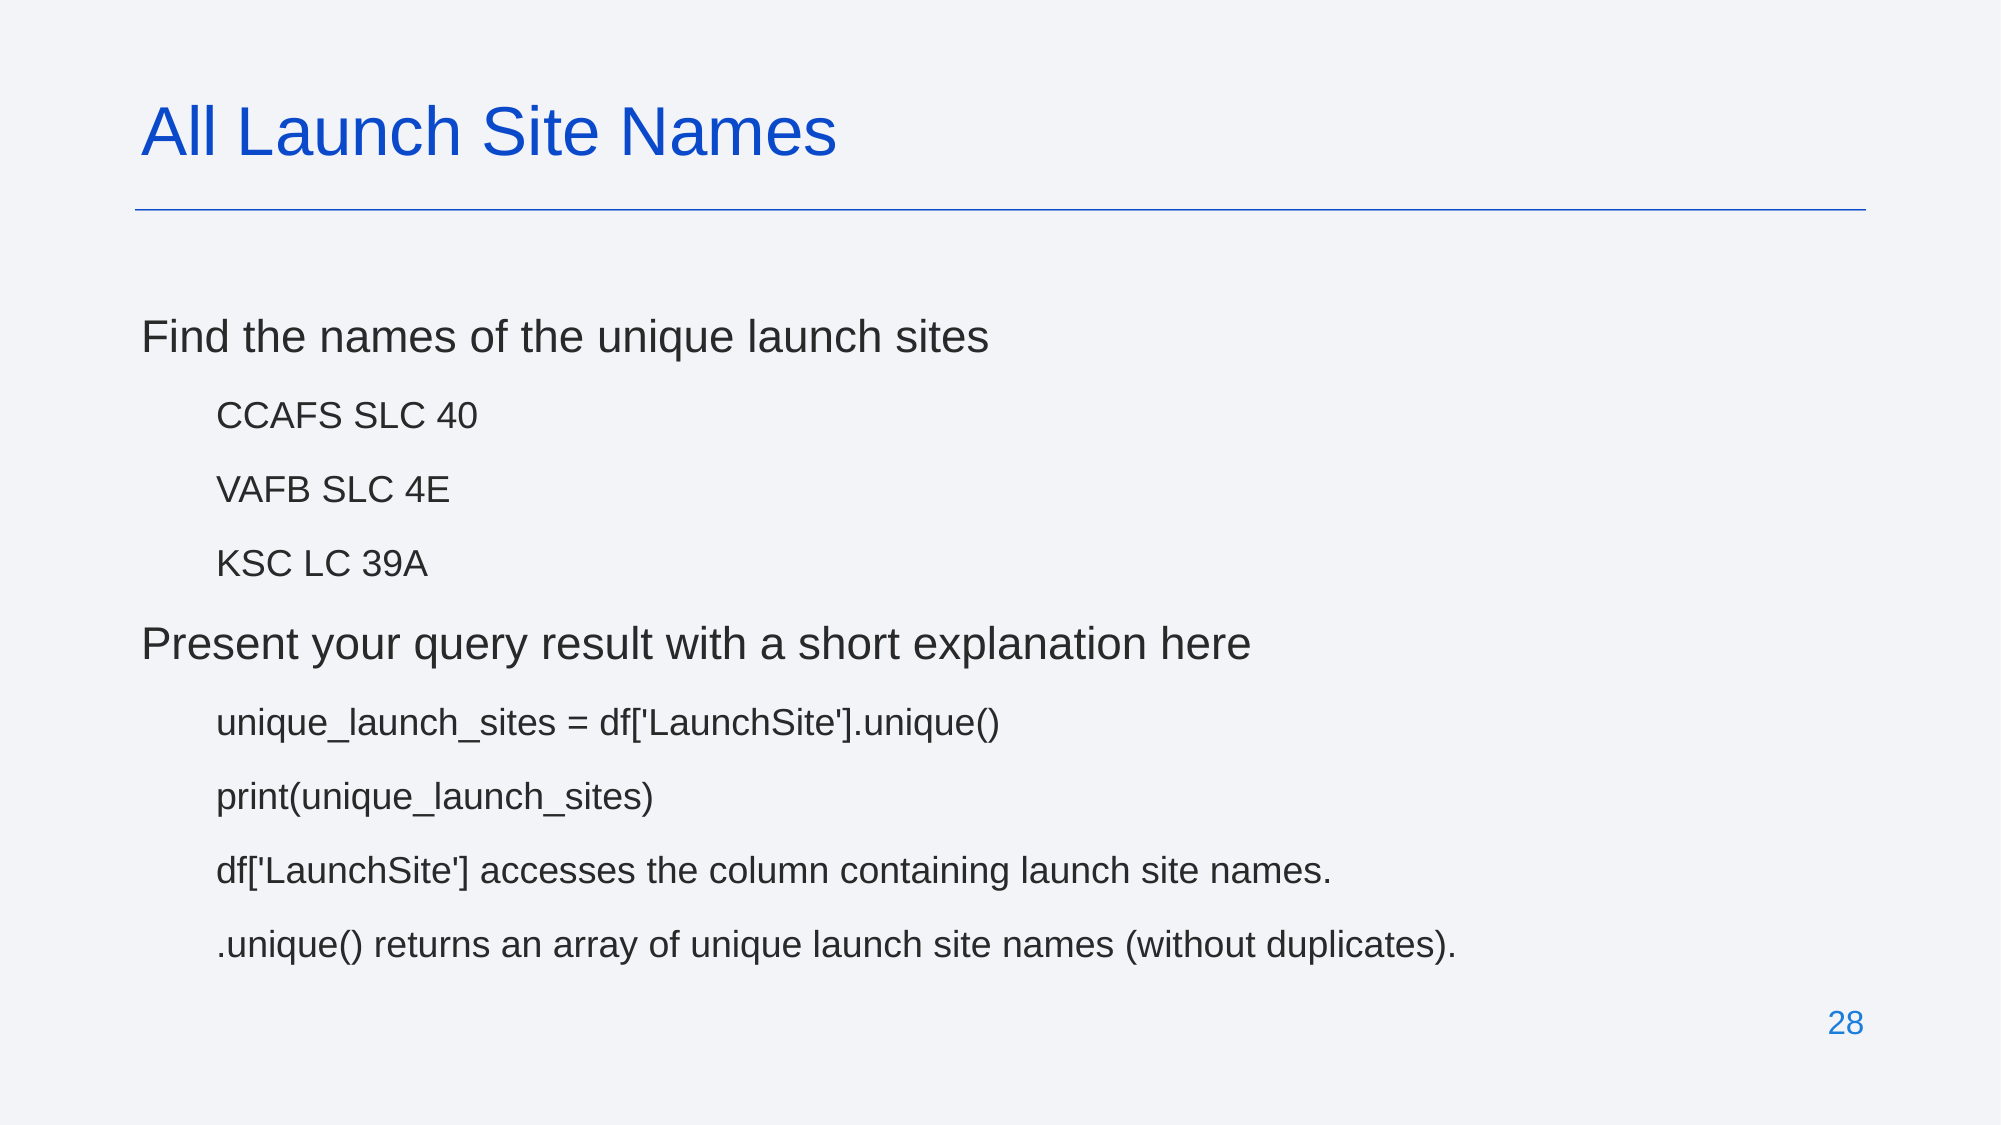

All Launch Site Names
Find the names of the unique launch sites
CCAFS SLC 40
VAFB SLC 4E
KSC LC 39A
Present your query result with a short explanation here
unique_launch_sites = df['LaunchSite'].unique()
print(unique_launch_sites)
df['LaunchSite'] accesses the column containing launch site names.
.unique() returns an array of unique launch site names (without duplicates).
28